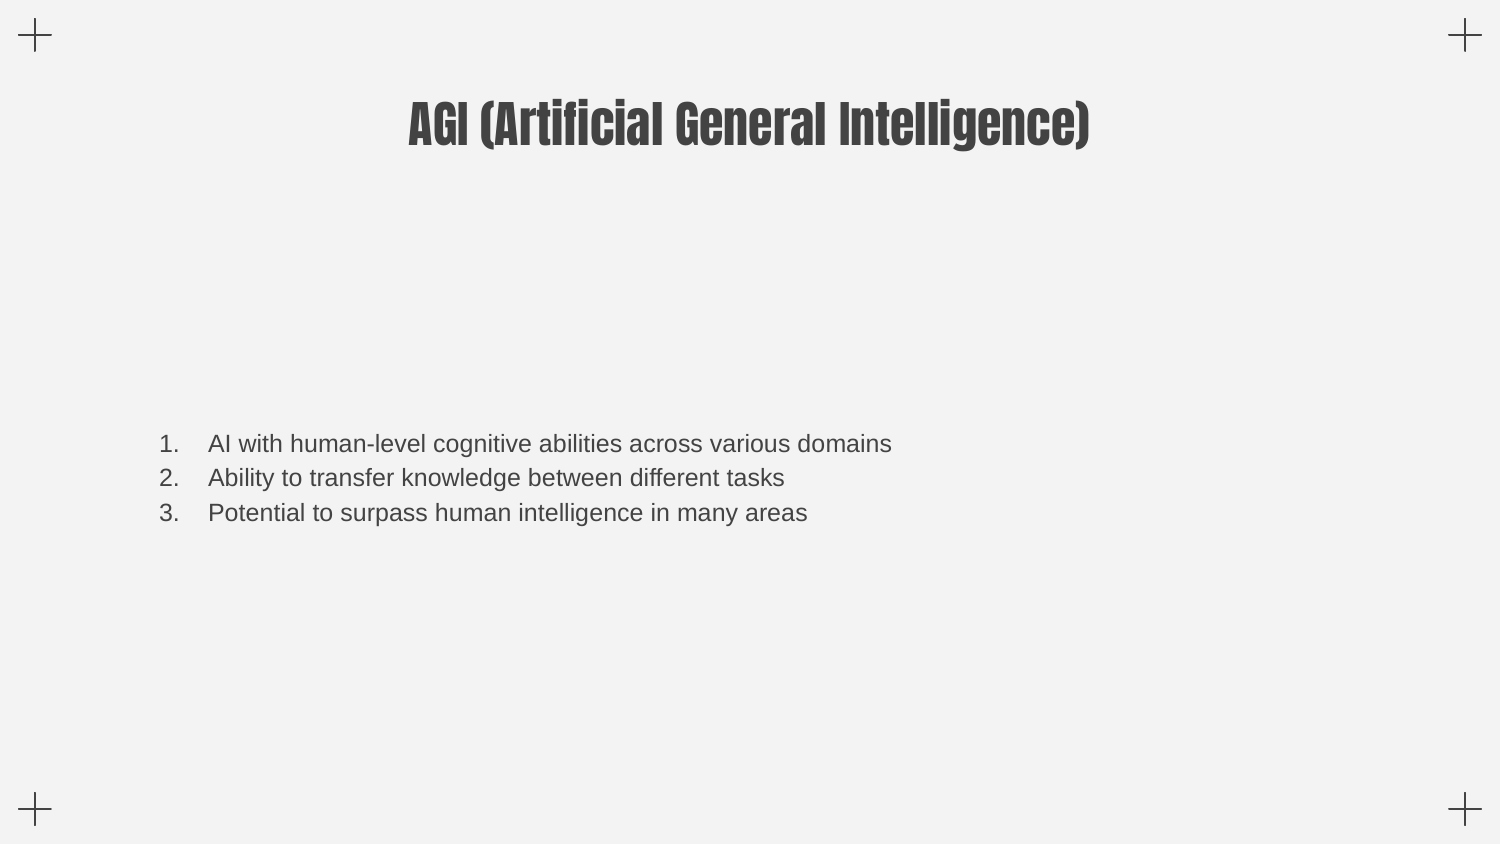

# AGI (Artificial General Intelligence)
AI with human-level cognitive abilities across various domains
Ability to transfer knowledge between different tasks
Potential to surpass human intelligence in many areas